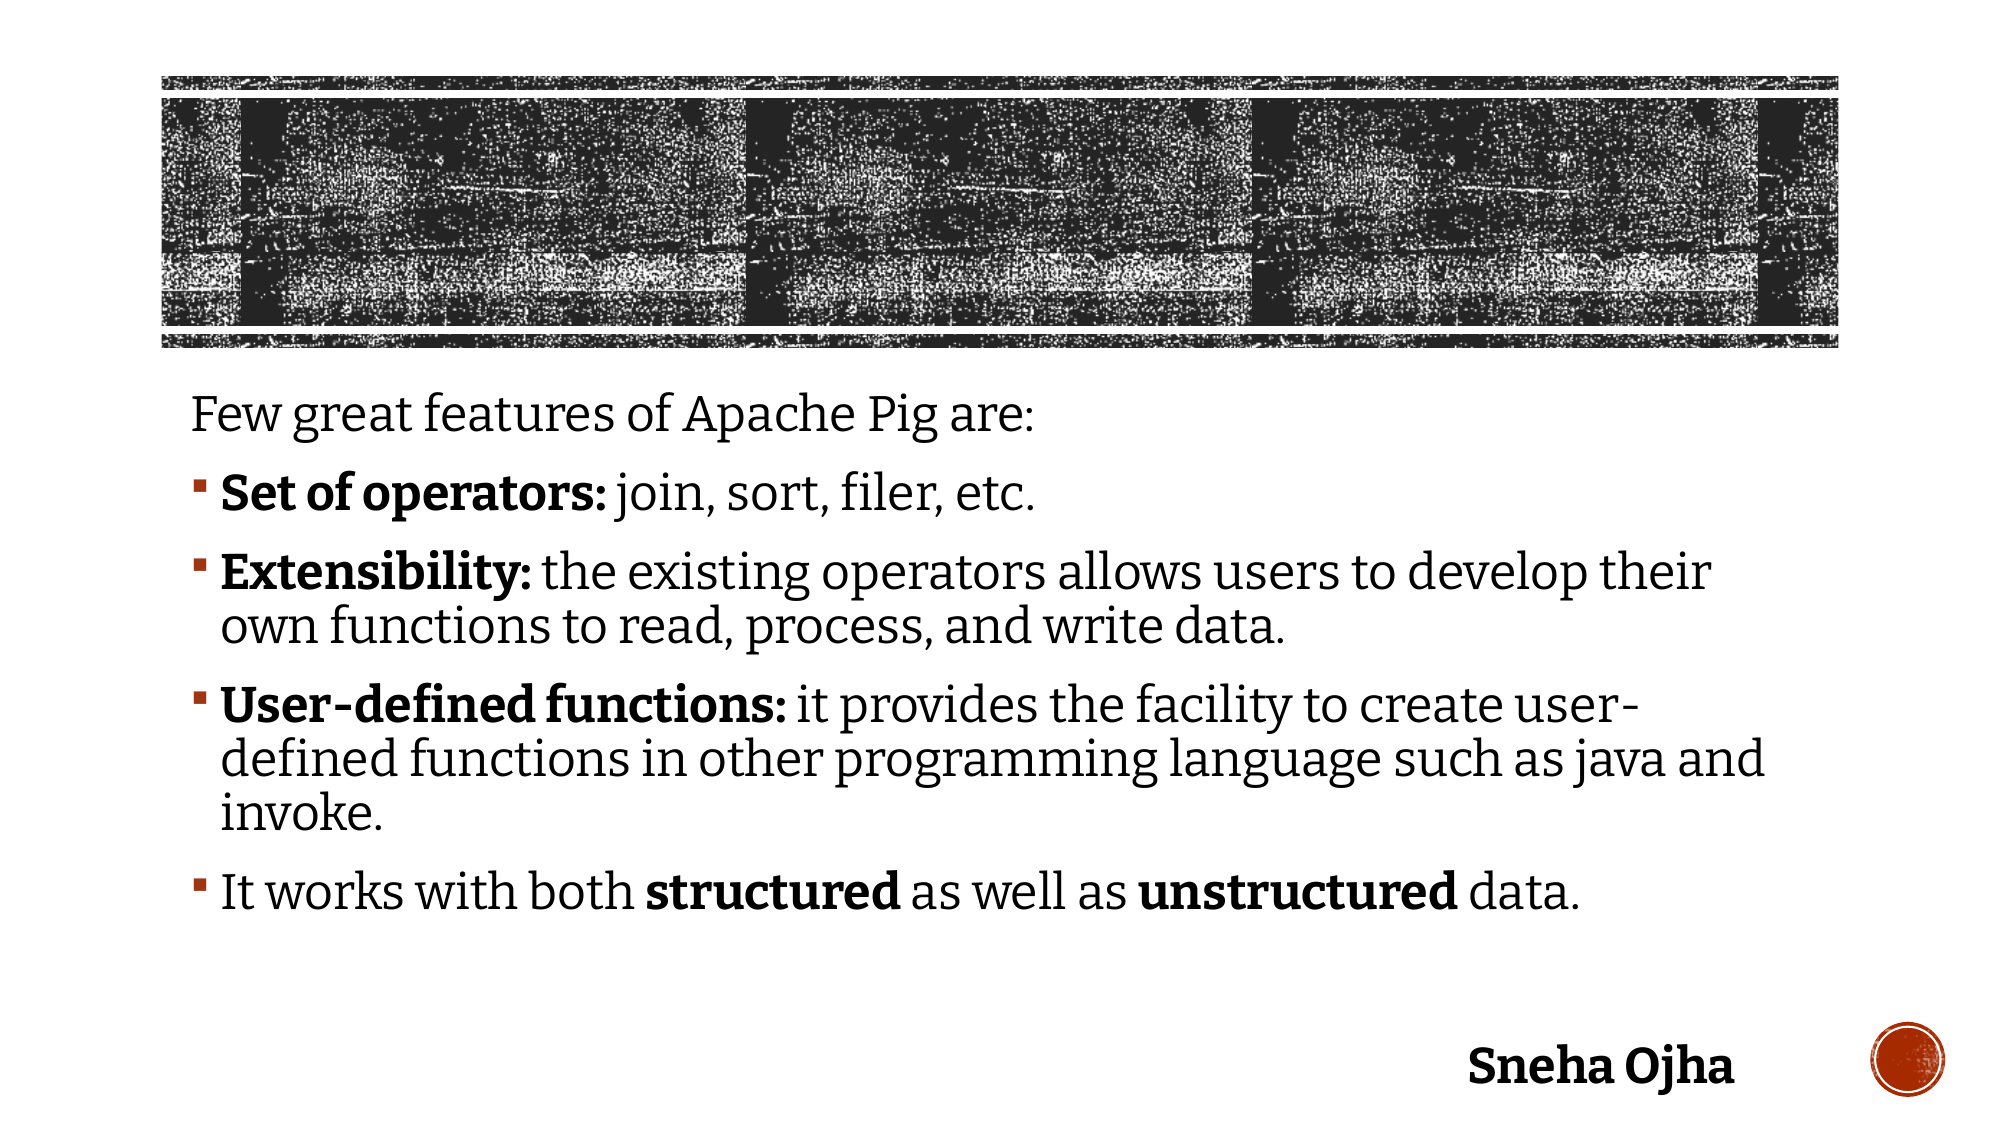

# Features of Pig

Few great features of Apache Pig are:
Set of operators: join, sort, filer, etc.
Extensibility: the existing operators allows users to develop their own functions to read, process, and write data.
User-defined functions: it provides the facility to create user-defined functions in other programming language such as java and invoke.
It works with both structured as well as unstructured data.

Sneha Ojha

8